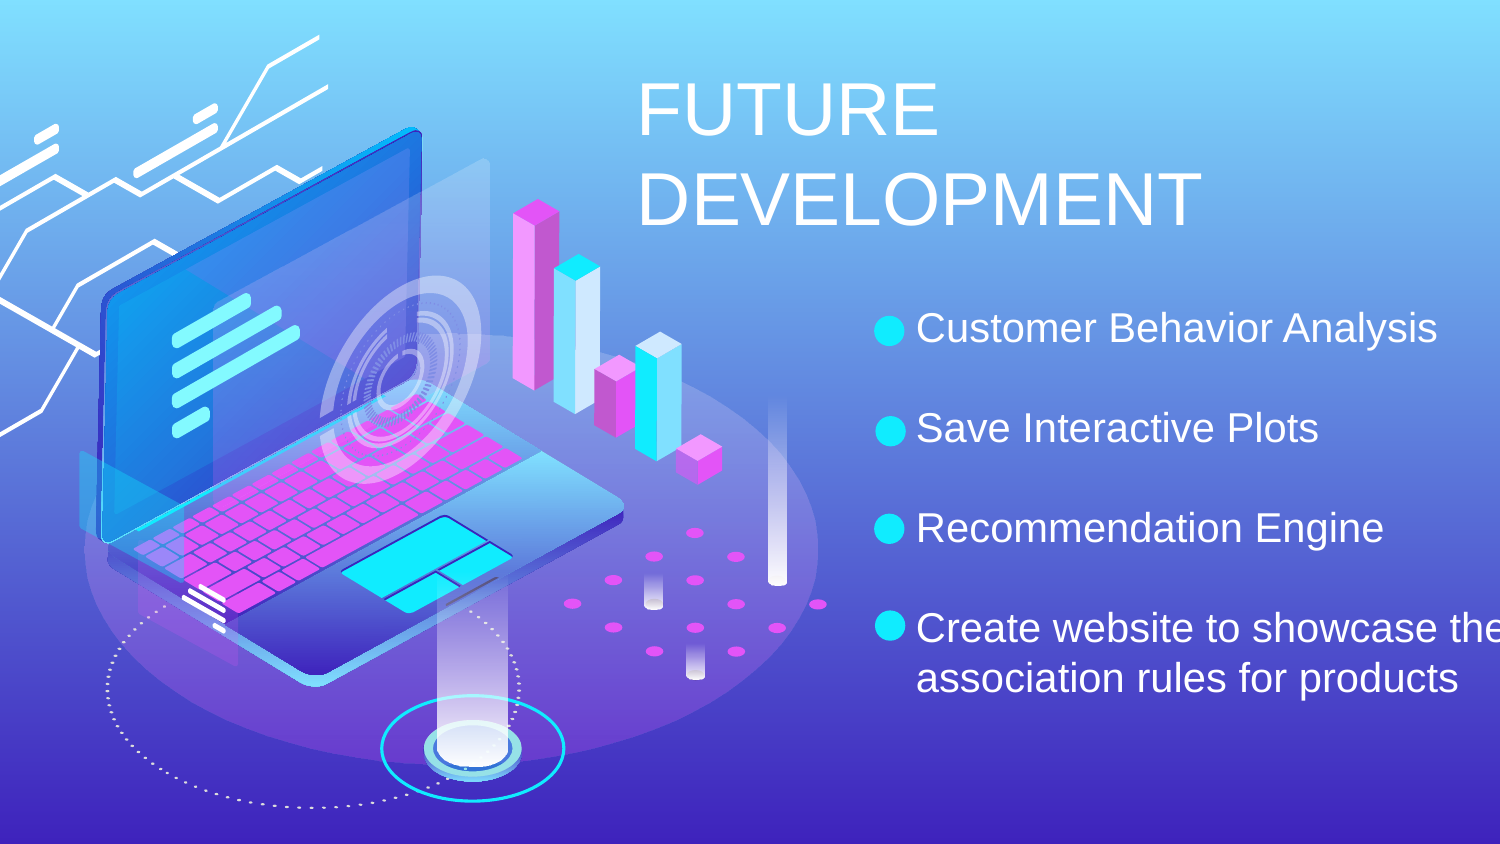

# FUTURE DEVELOPMENT
Customer Behavior Analysis

Save Interactive Plots

Recommendation Engine

Create website to showcase the association rules for products